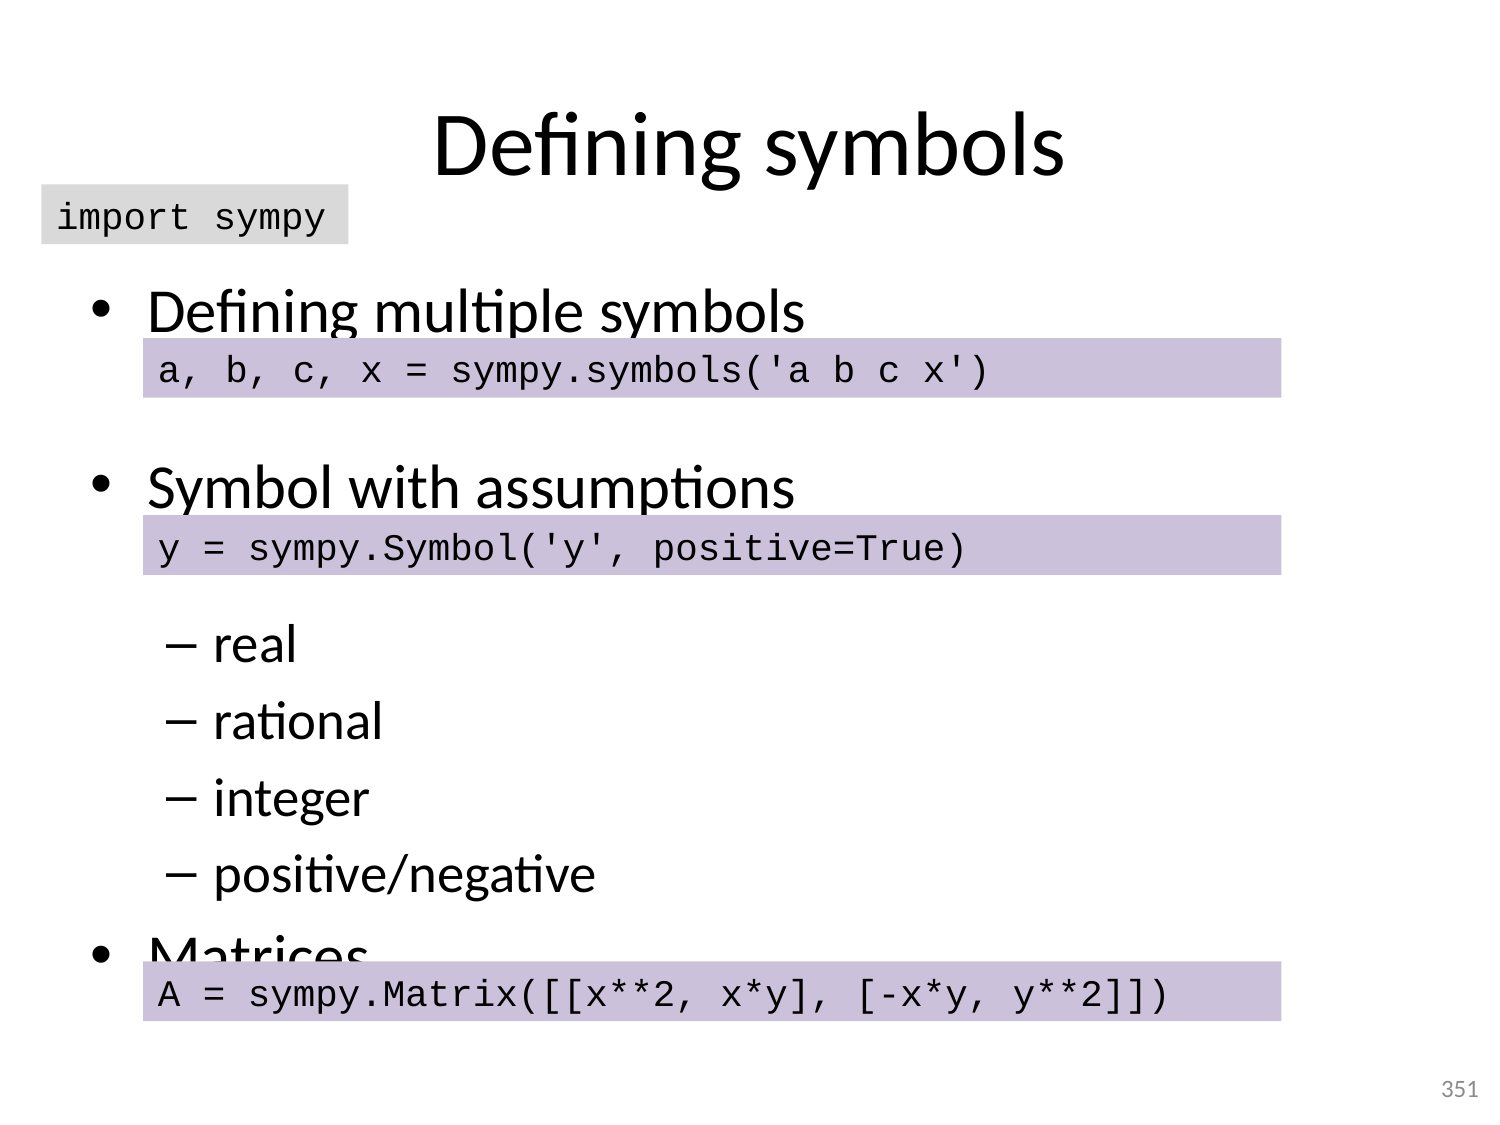

# Defining symbols
import sympy
Defining multiple symbols

Symbol with assumptions

real
rational
integer
positive/negative
Matrices
a, b, c, x = sympy.symbols('a b c x')
y = sympy.Symbol('y', positive=True)
A = sympy.Matrix([[x**2, x*y], [-x*y, y**2]])
351